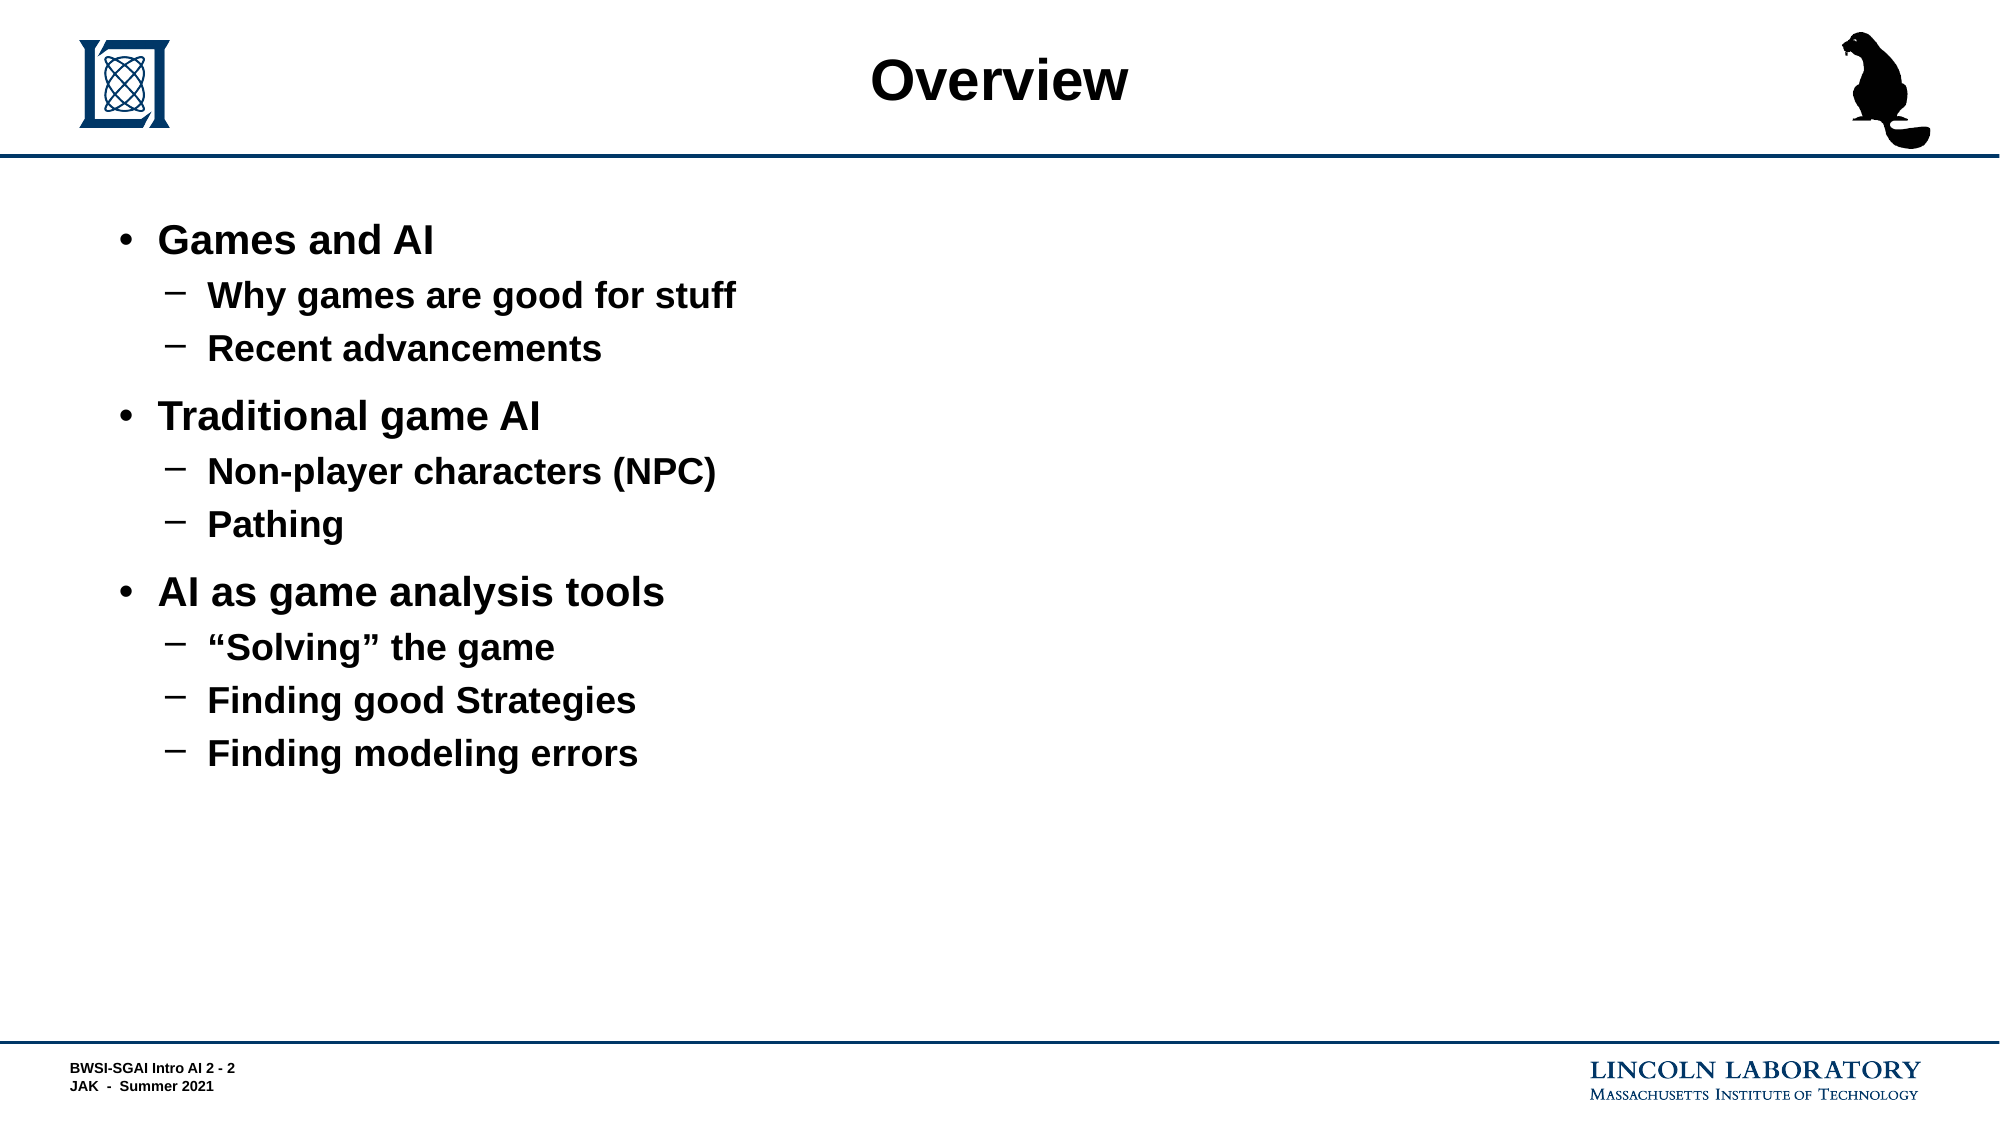

# Overview
Games and AI
Why games are good for stuff
Recent advancements
Traditional game AI
Non-player characters (NPC)
Pathing
AI as game analysis tools
“Solving” the game
Finding good Strategies
Finding modeling errors